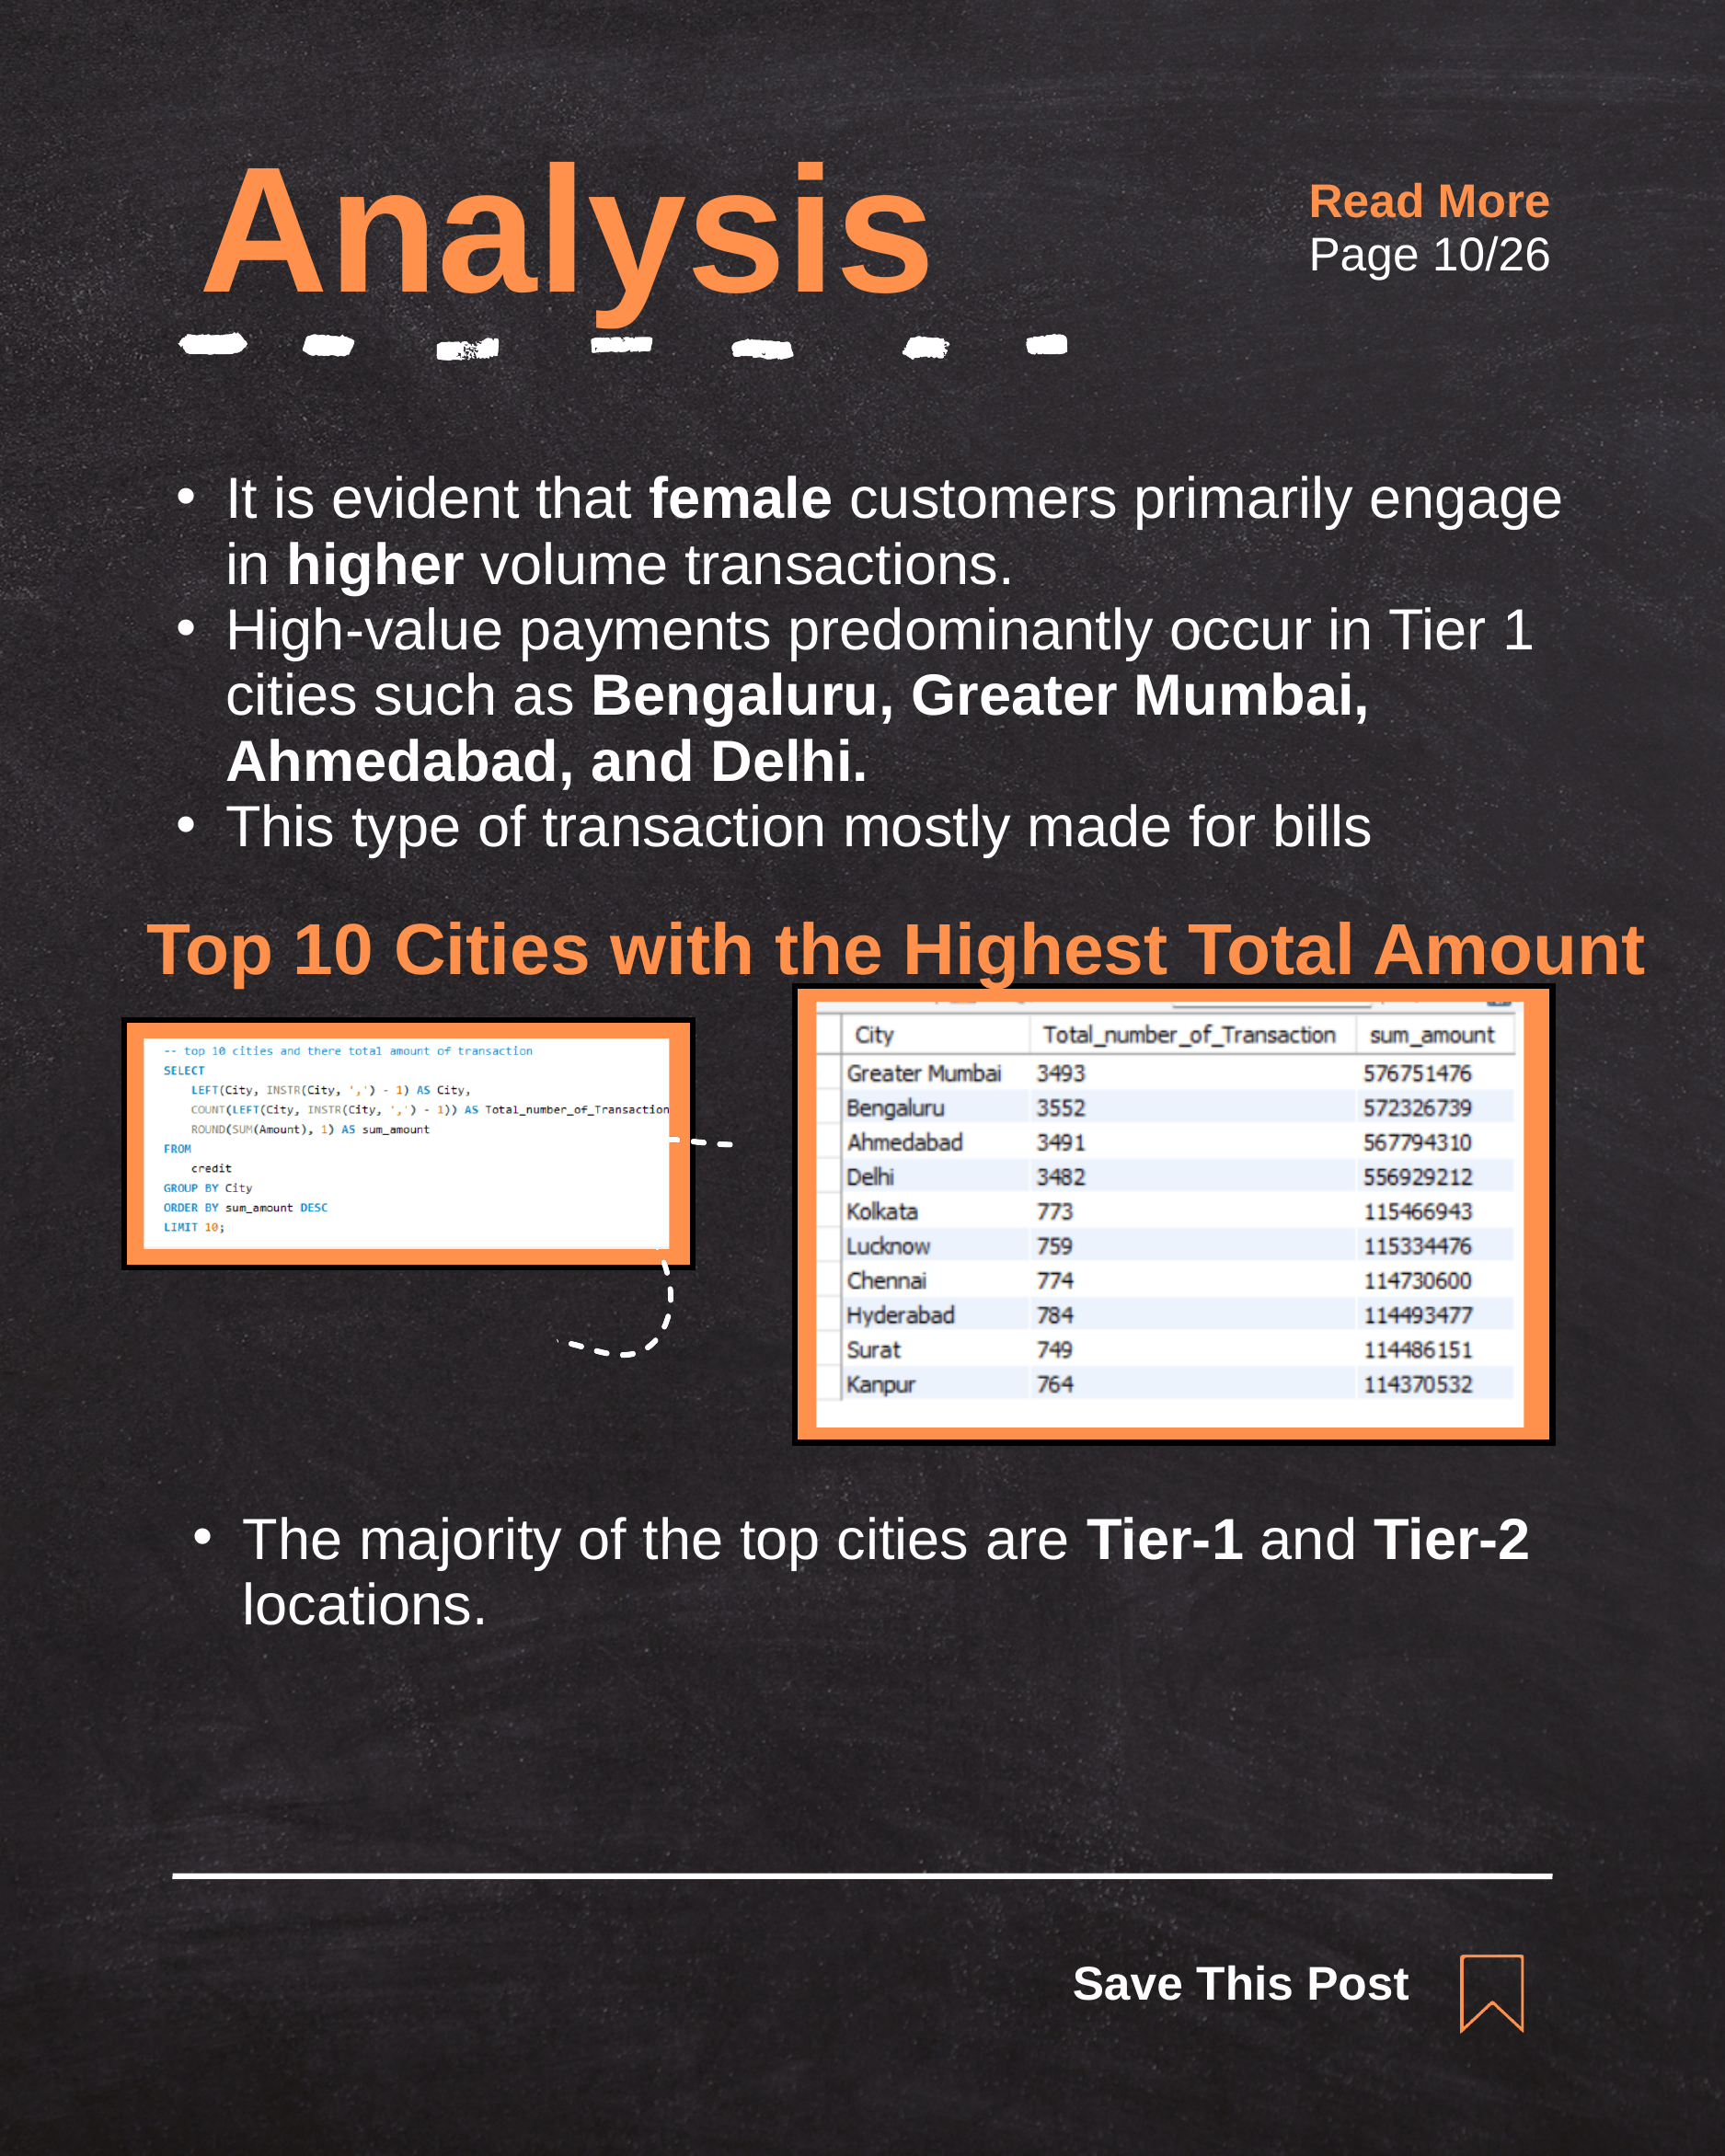

Analysis
Read More
Page 10/26

It is evident that female customers primarily engage in higher volume transactions.
High-value payments predominantly occur in Tier 1 cities such as Bengaluru, Greater Mumbai, Ahmedabad, and Delhi.
This type of transaction mostly made for bills
 Top 10 Cities with the Highest Total Amount

The majority of the top cities are Tier-1 and Tier-2 locations.

Save This Post